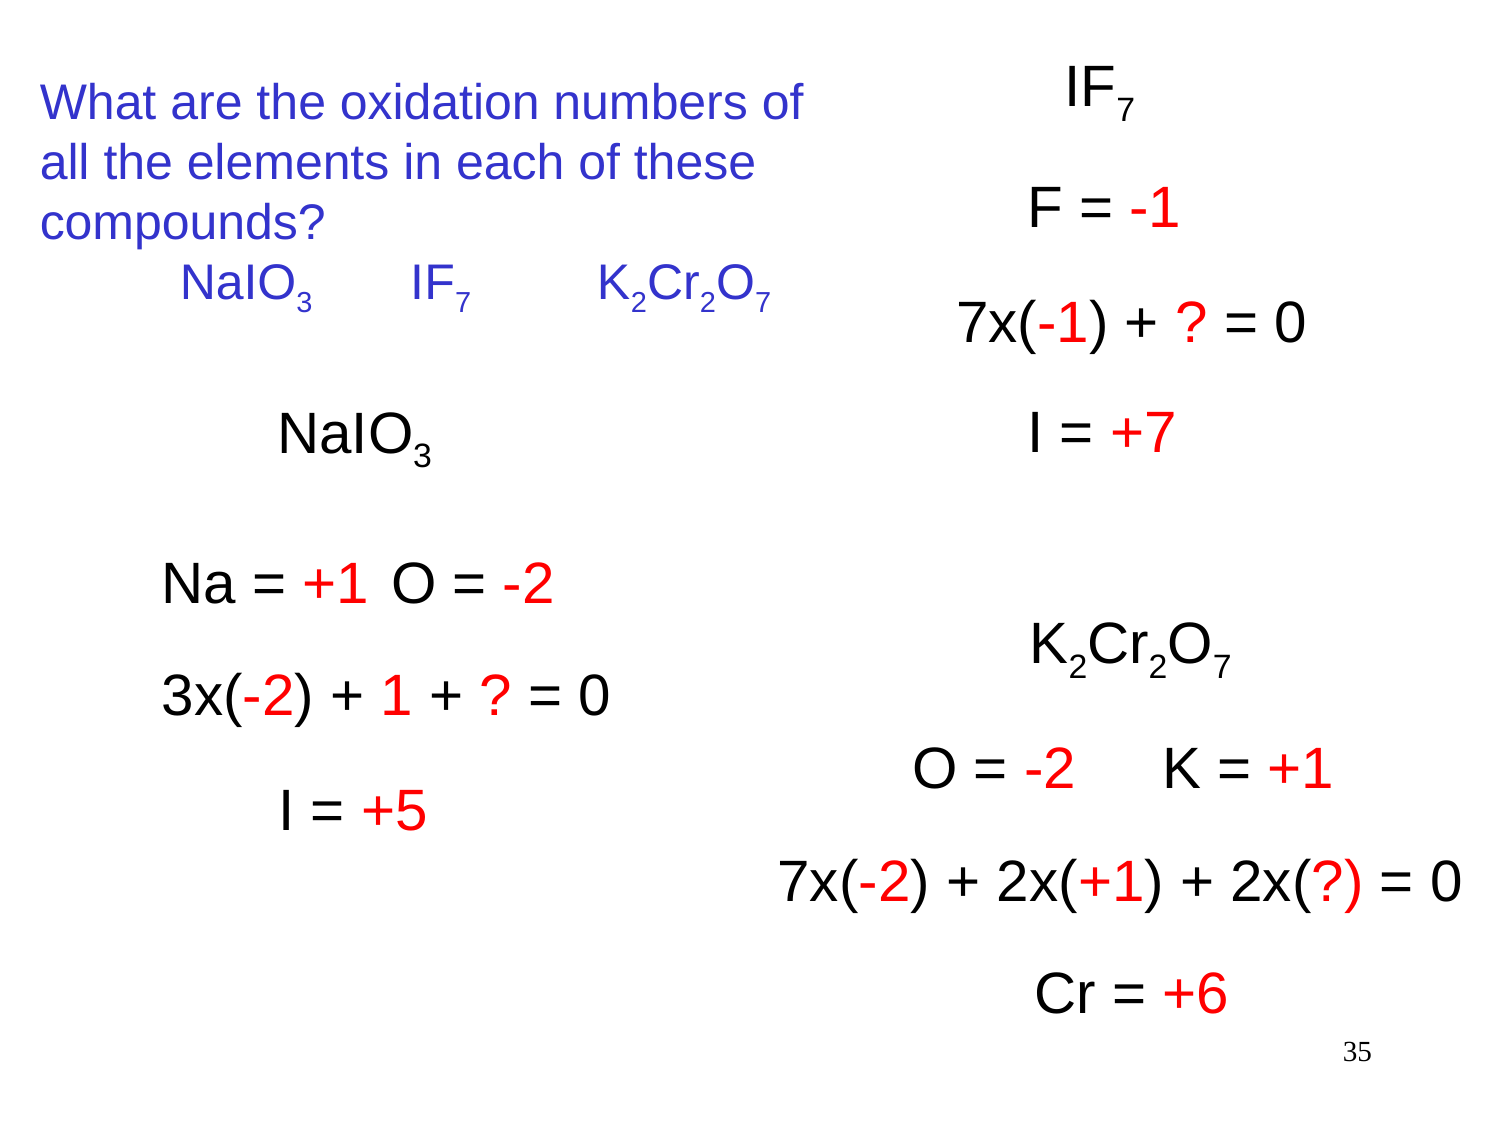

IF7
What are the oxidation numbers of all the elements in each of these compounds?
          NaIO3       IF7         K2Cr2O7
F = -1
7x(-1) + ? = 0
I = +7
NaIO3
Na = +1
O = -2
K2Cr2O7
3x(-2) + 1 + ? = 0
O = -2
K = +1
I = +5
7x(-2) + 2x(+1) + 2x(?) = 0
Cr = +6
35